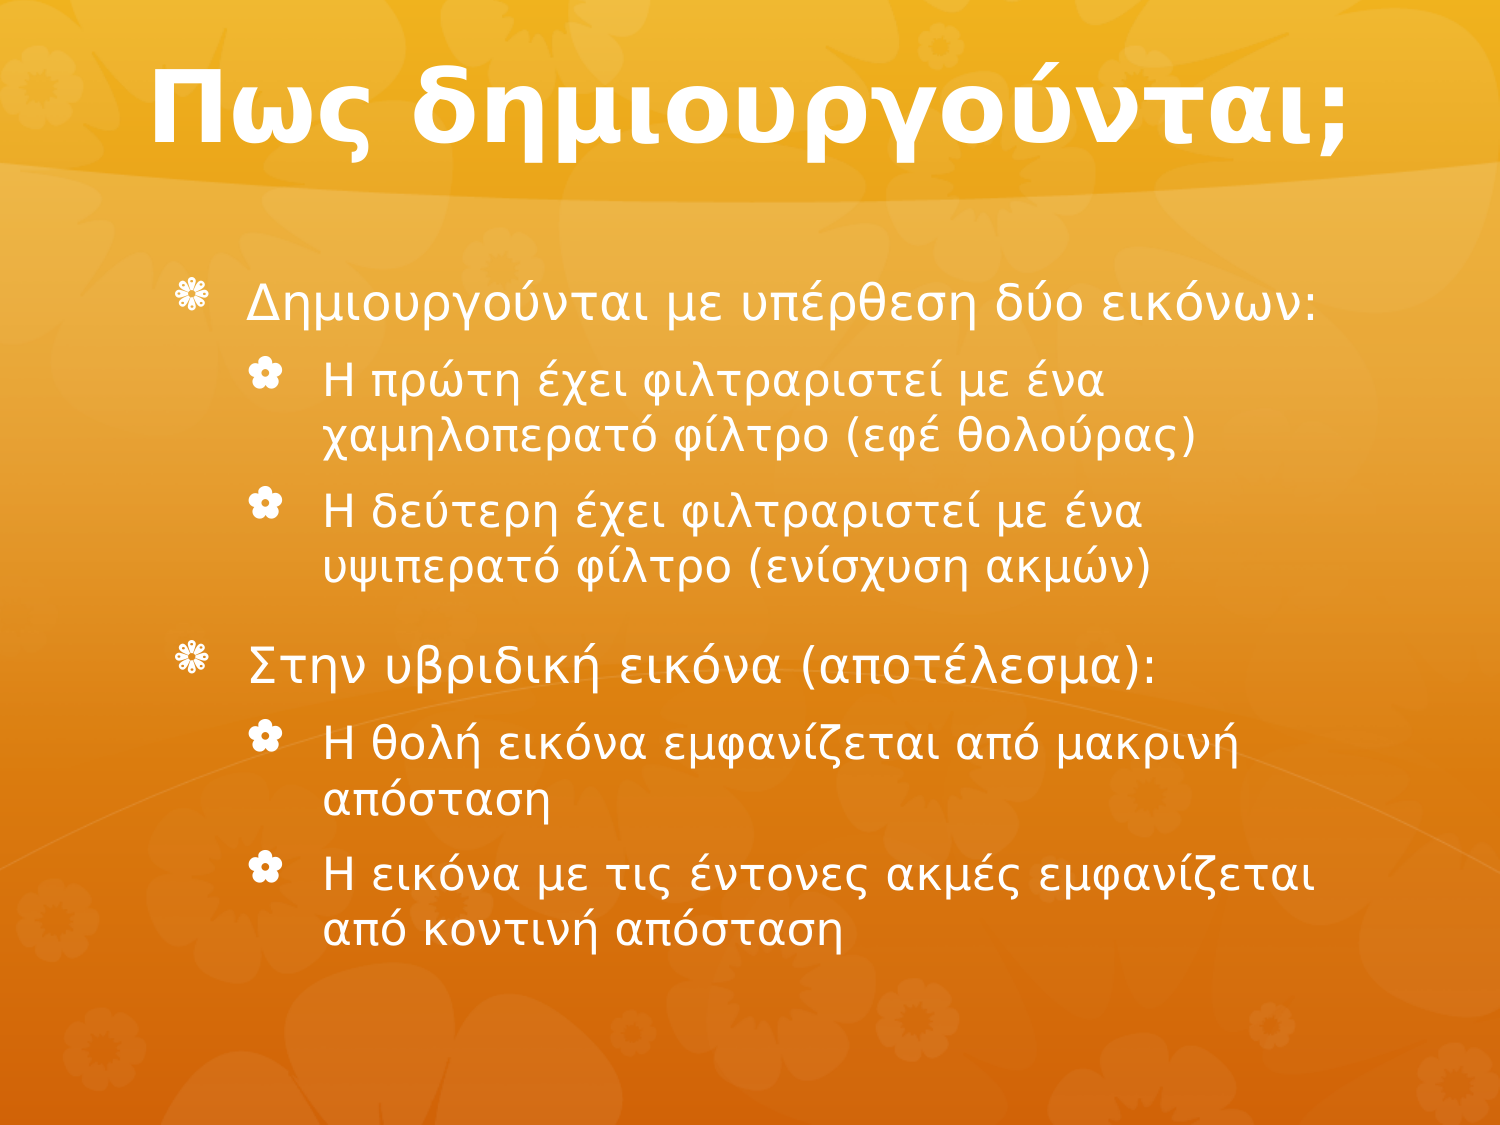

# Πως δημιουργούνται;
Δημιουργούνται με υπέρθεση δύο εικόνων:
Η πρώτη έχει φιλτραριστεί με ένα χαμηλοπερατό φίλτρο (εφέ θολούρας)
Η δεύτερη έχει φιλτραριστεί με ένα υψιπερατό φίλτρο (ενίσχυση ακμών)
Στην υβριδική εικόνα (αποτέλεσμα):
Η θολή εικόνα εμφανίζεται από μακρινή απόσταση
Η εικόνα με τις έντονες ακμές εμφανίζεται από κοντινή απόσταση